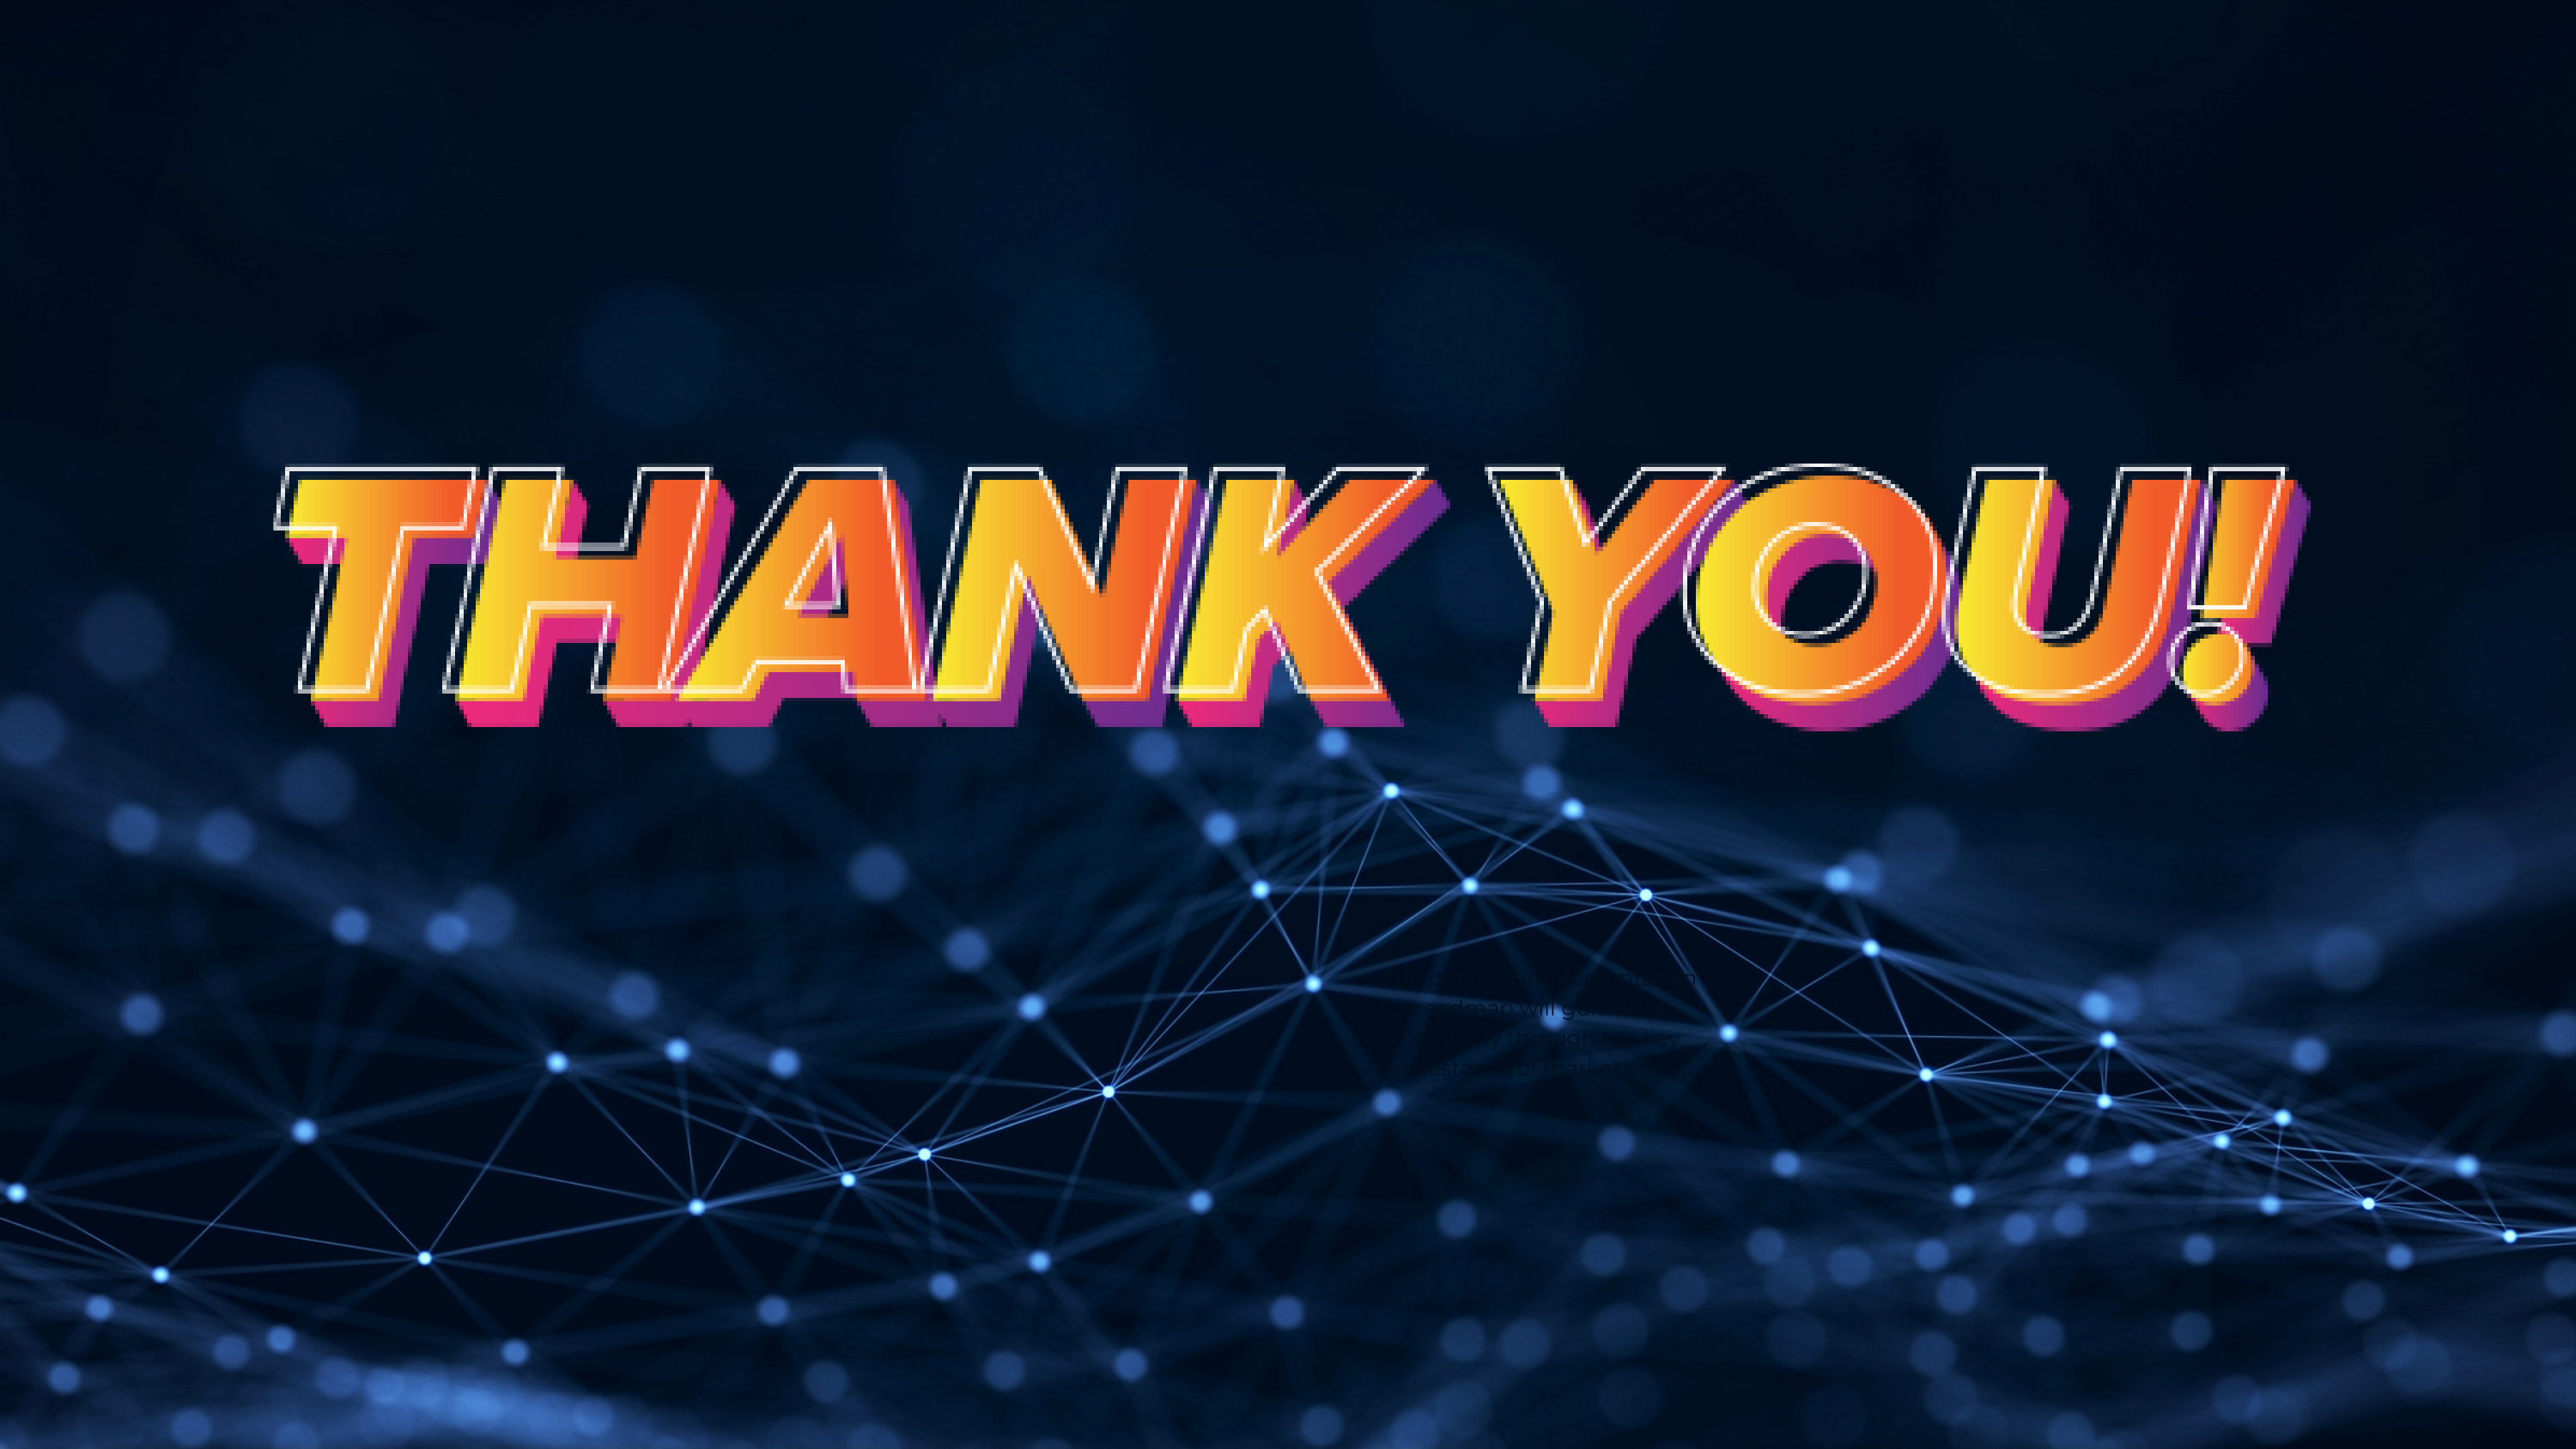

The detailed implementation roadmap will guide the company through the key milestones of market entry.